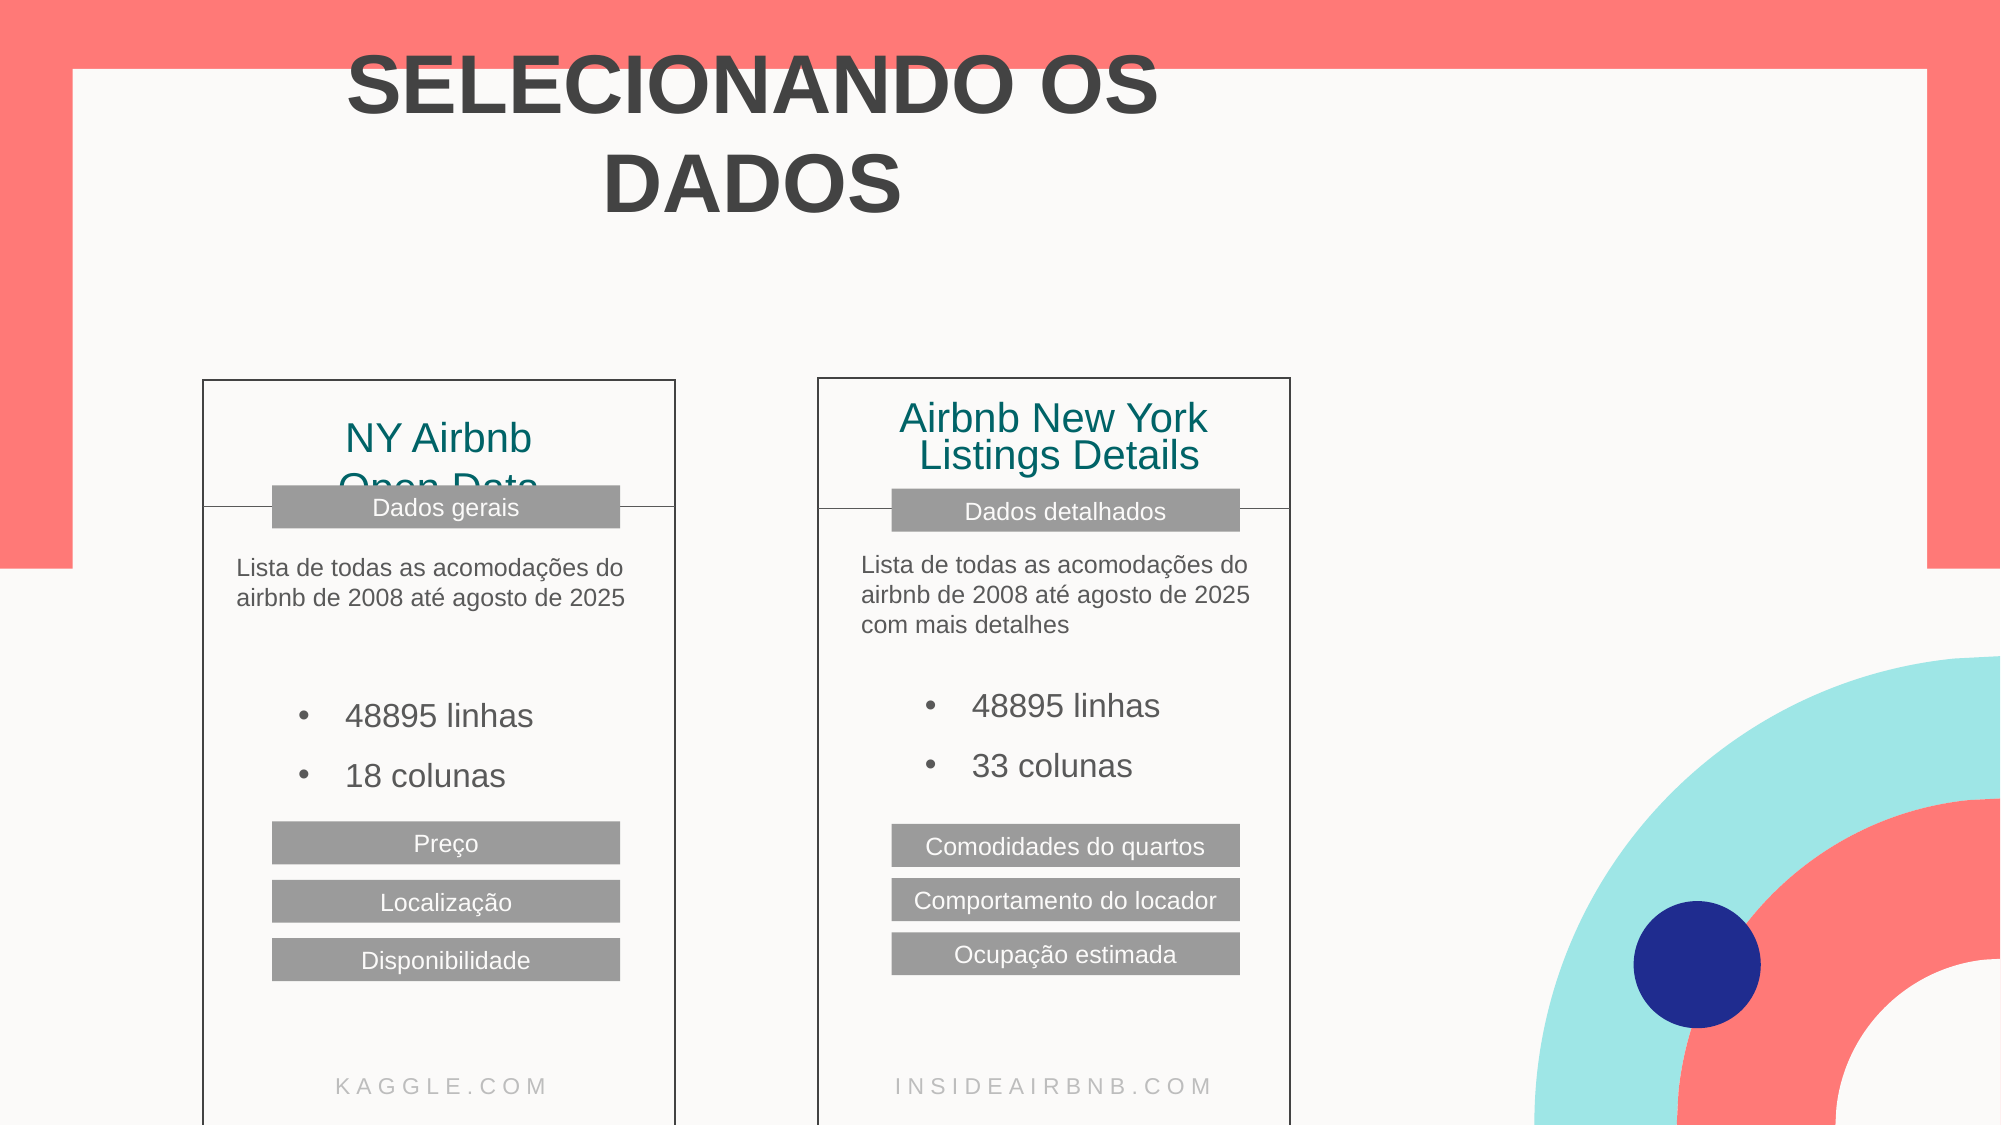

Vamos encarar o DATABRICKS?
SELECIONANDO OS DADOS

Airbnb New York
 Listings Details
Lista de todas as acomodações do airbnb de 2008 até agosto de 2025 com mais detalhes
48895 linhas
33 colunas
INSIDEAIRBNB.COM
Dados detalhados
Comodidades do quartos
Comportamento do locador
Ocupação estimada

NY Airbnb Open Data
Lista de todas as acomodações do airbnb de 2008 até agosto de 2025
48895 linhas
18 colunas
KAGGLE.COM
Dados gerais
Preço
Localização
Disponibilidade